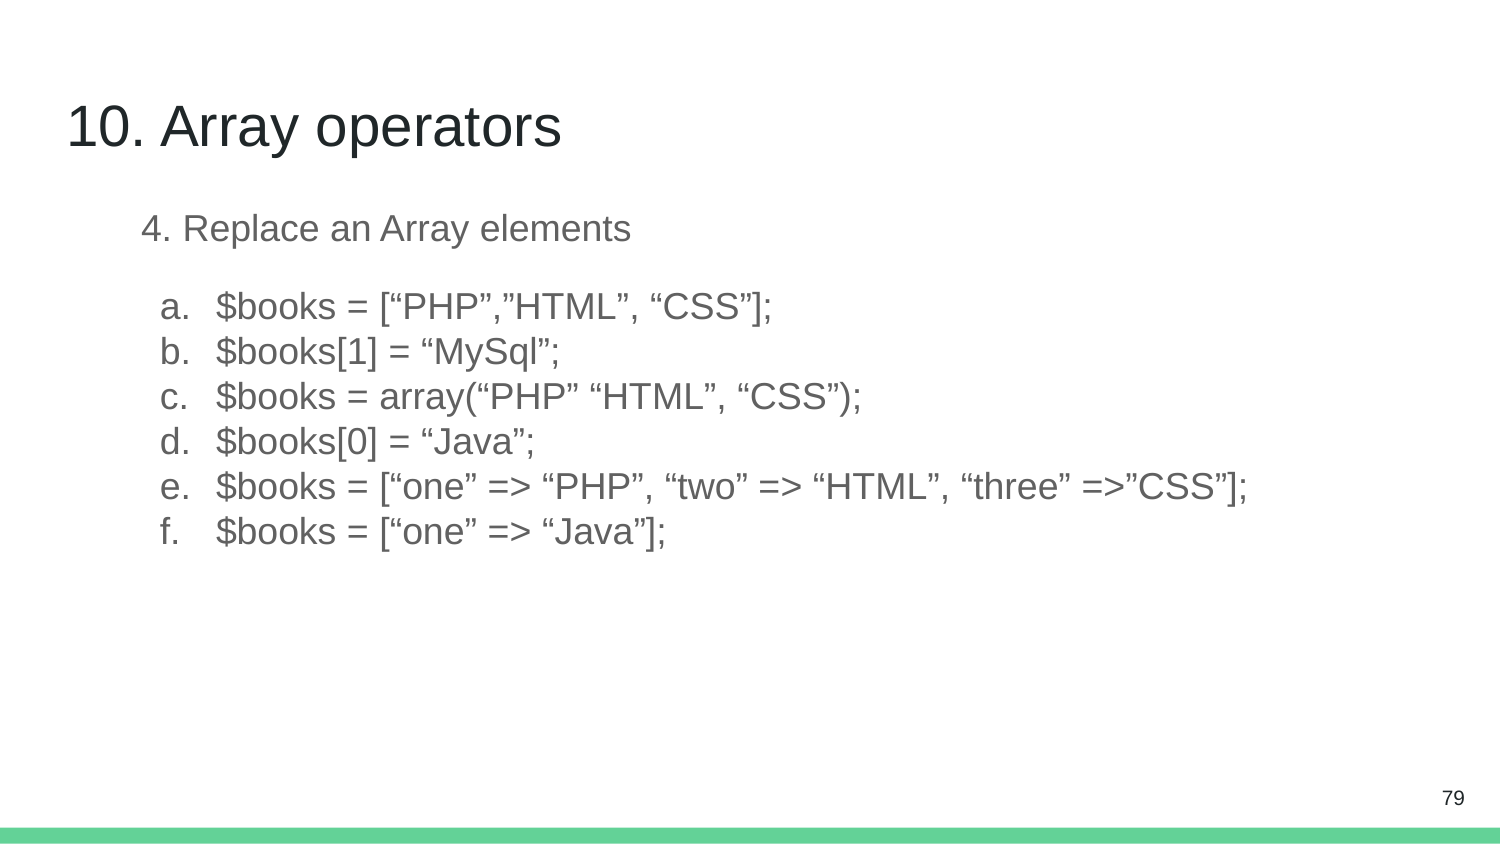

# 10. Array operators
4. Replace an Array elements
$books = [“PHP”,”HTML”, “CSS”];
$books[1] = “MySql”;
$books = array(“PHP” “HTML”, “CSS”);
$books[0] = “Java”;
$books = [“one” => “PHP”, “two” => “HTML”, “three” =>”CSS”];
$books = [“one” => “Java”];
79